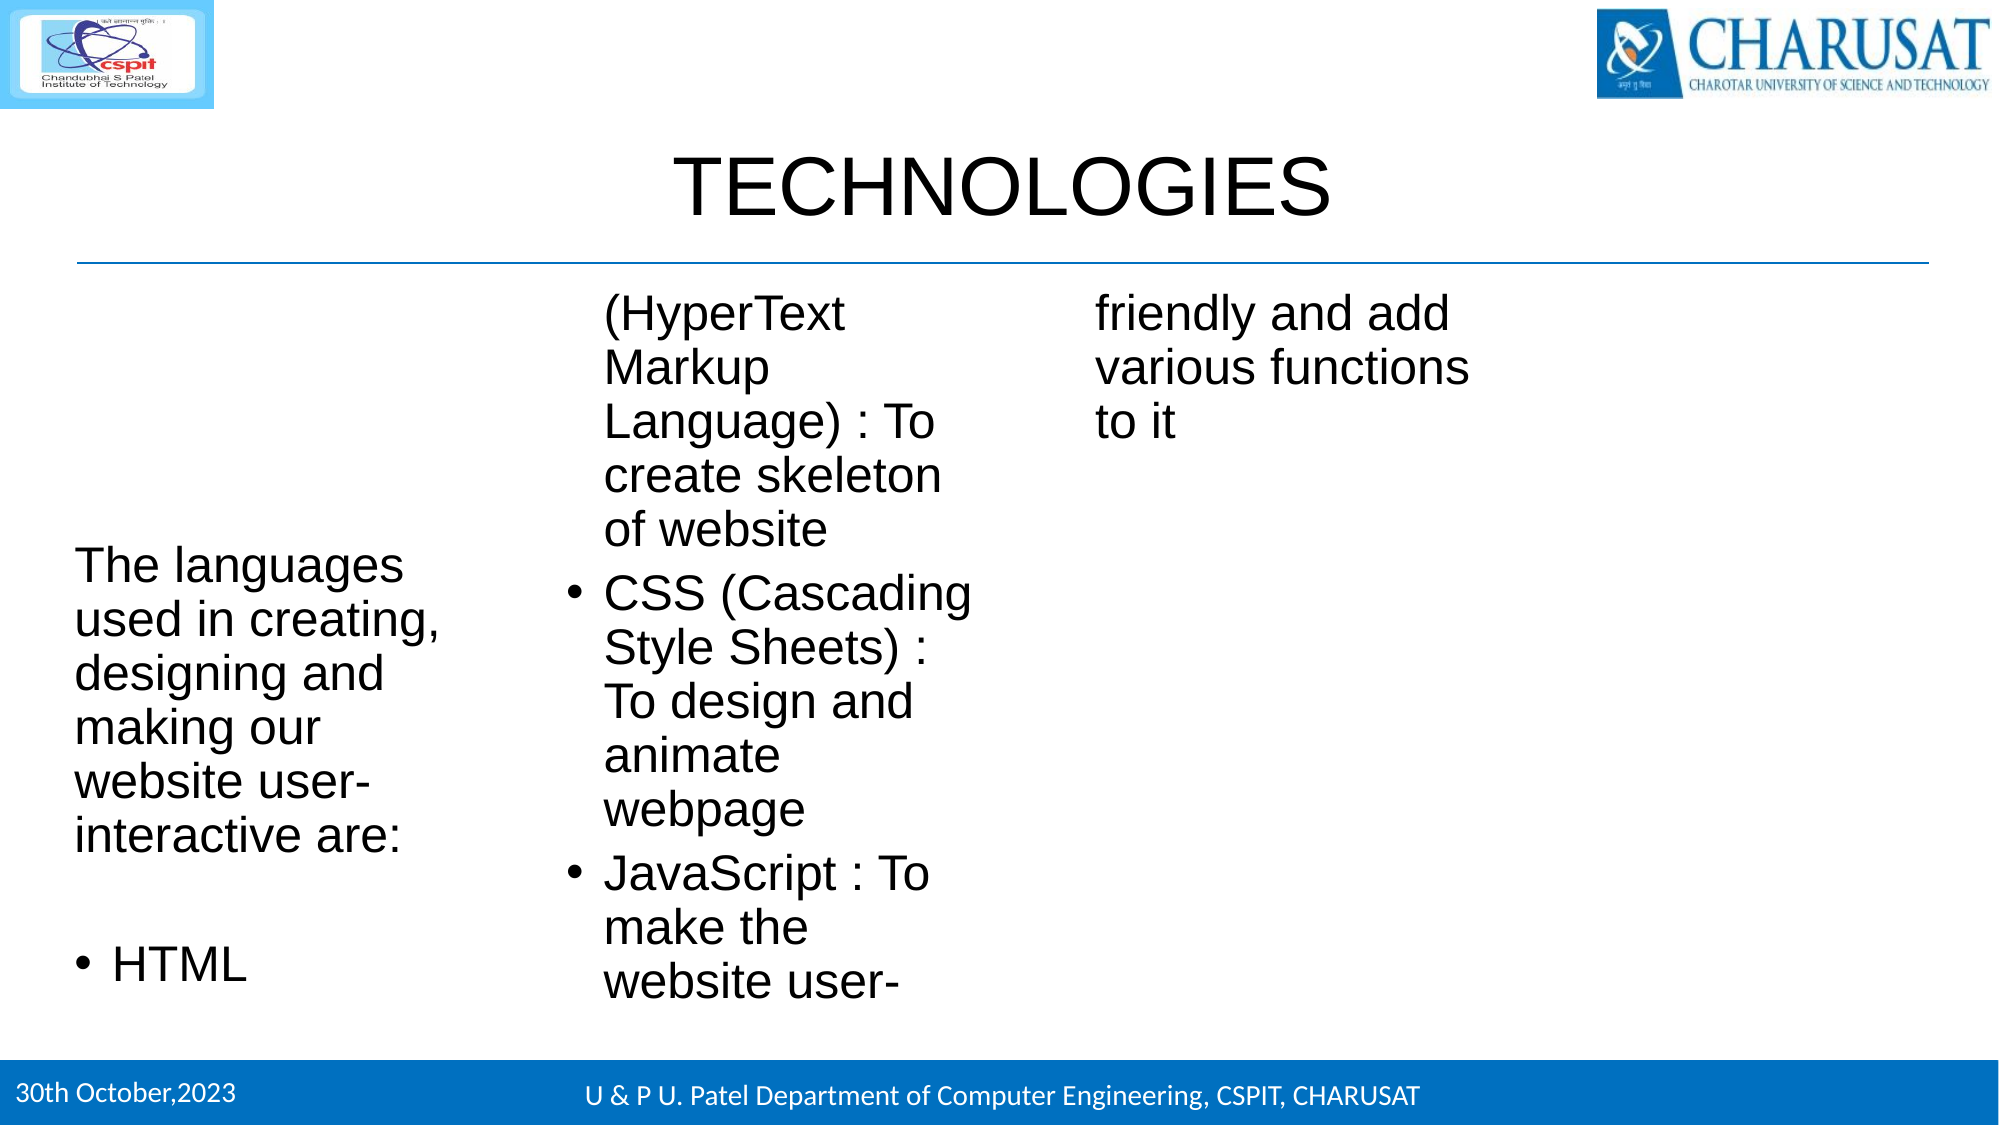

# TECHNOLOGIES

The languages used in creating, designing and making our website user-interactive are:

HTML (HyperText Markup Language) : To create skeleton of website
CSS (Cascading Style Sheets) : To design and animate webpage
JavaScript : To make the website user-friendly and add various functions to it

30th October,2023
U & P U. Patel Department of Computer Engineering, CSPIT, CHARUSAT
4